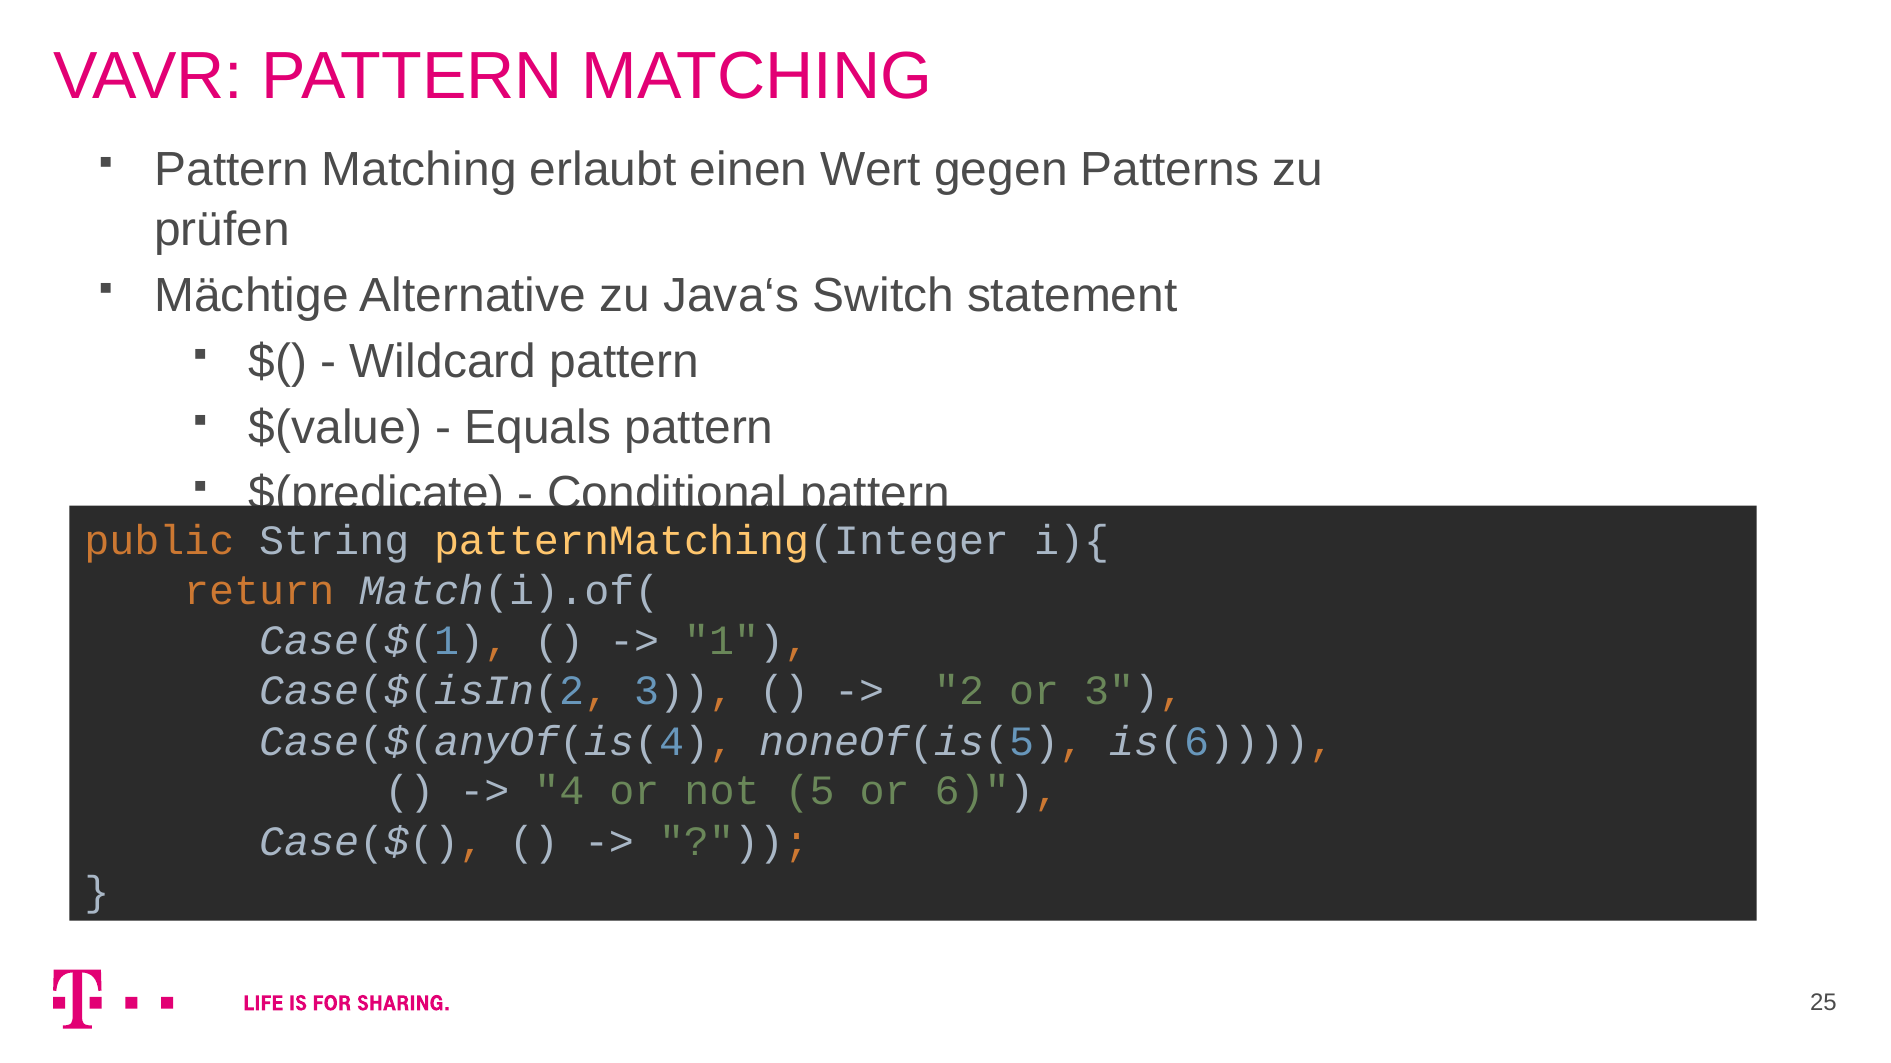

# VAVR: PATTERN MATCHING
Pattern Matching erlaubt einen Wert gegen Patterns zu prüfen
Mächtige Alternative zu Java‘s Switch statement
$() - Wildcard pattern
$(value) - Equals pattern
$(predicate) - Conditional pattern
public String patternMatching(Integer i){
    return Match(i).of(
       Case($(1), () -> "1"),
       Case($(isIn(2, 3)), () ->  "2 or 3"),
       Case($(anyOf(is(4), noneOf(is(5), is(6)))),
		() -> "4 or not (5 or 6)"),
       Case($(), () -> "?"));
}
25